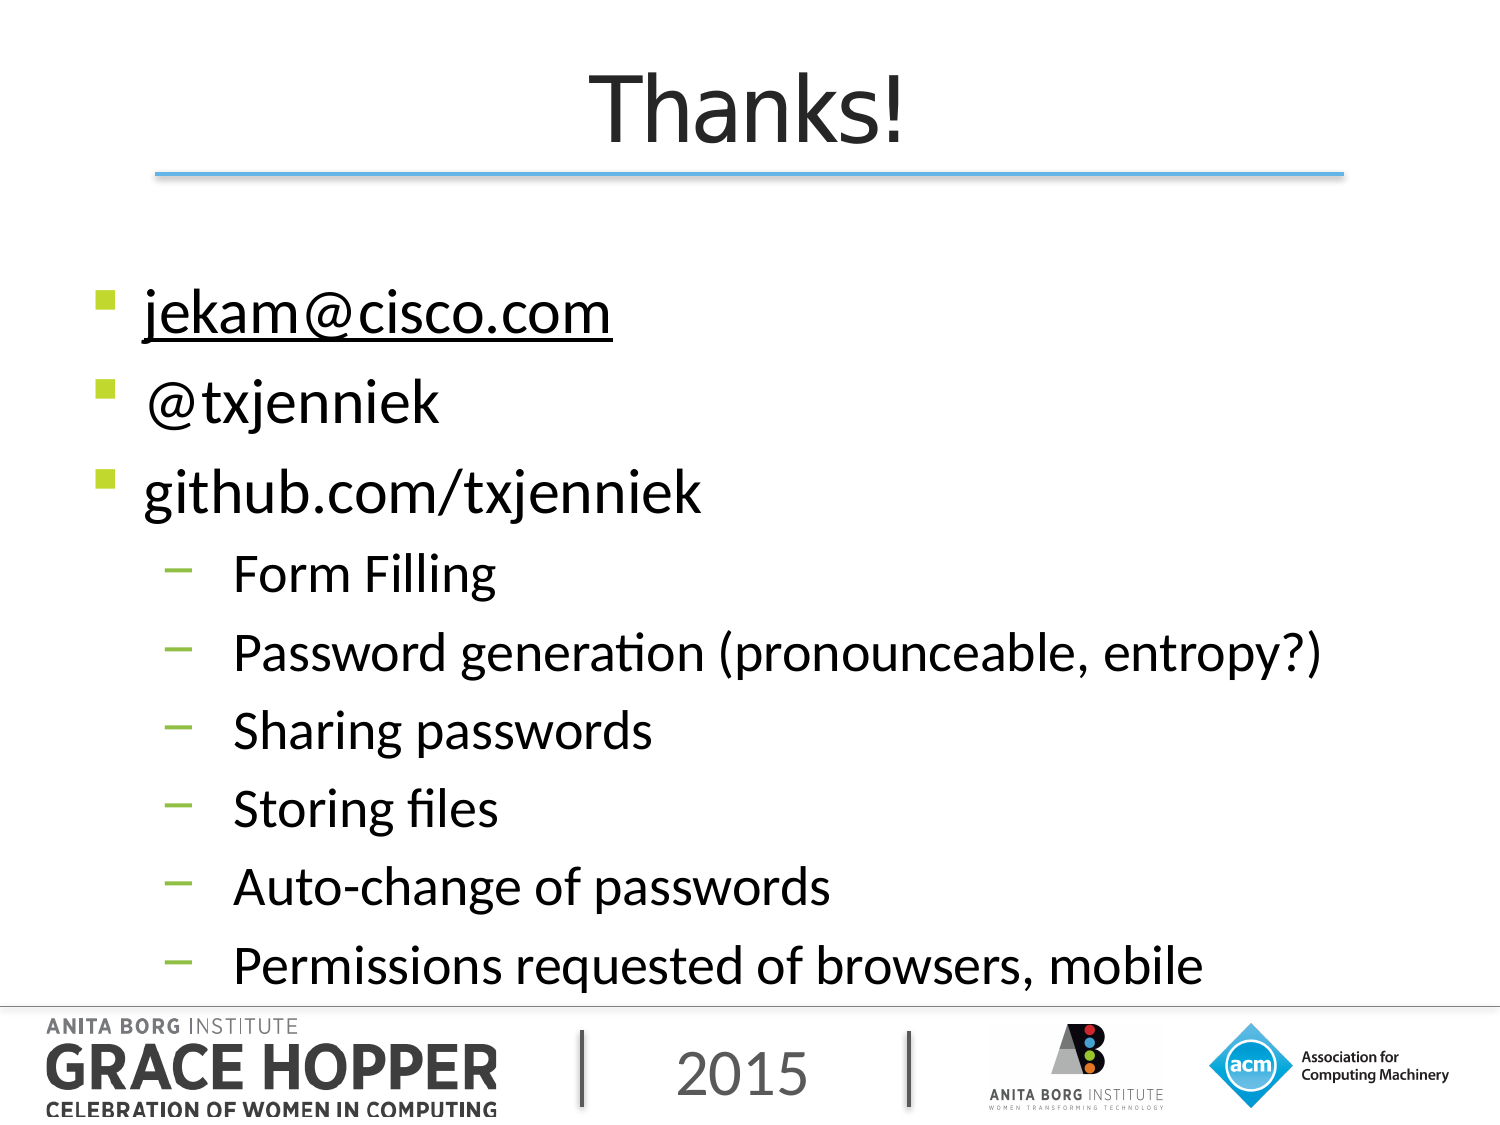

# Thanks!
jekam@cisco.com
@txjenniek
github.com/txjenniek
Form Filling
Password generation (pronounceable, entropy?)
Sharing passwords
Storing files
Auto-change of passwords
Permissions requested of browsers, mobile